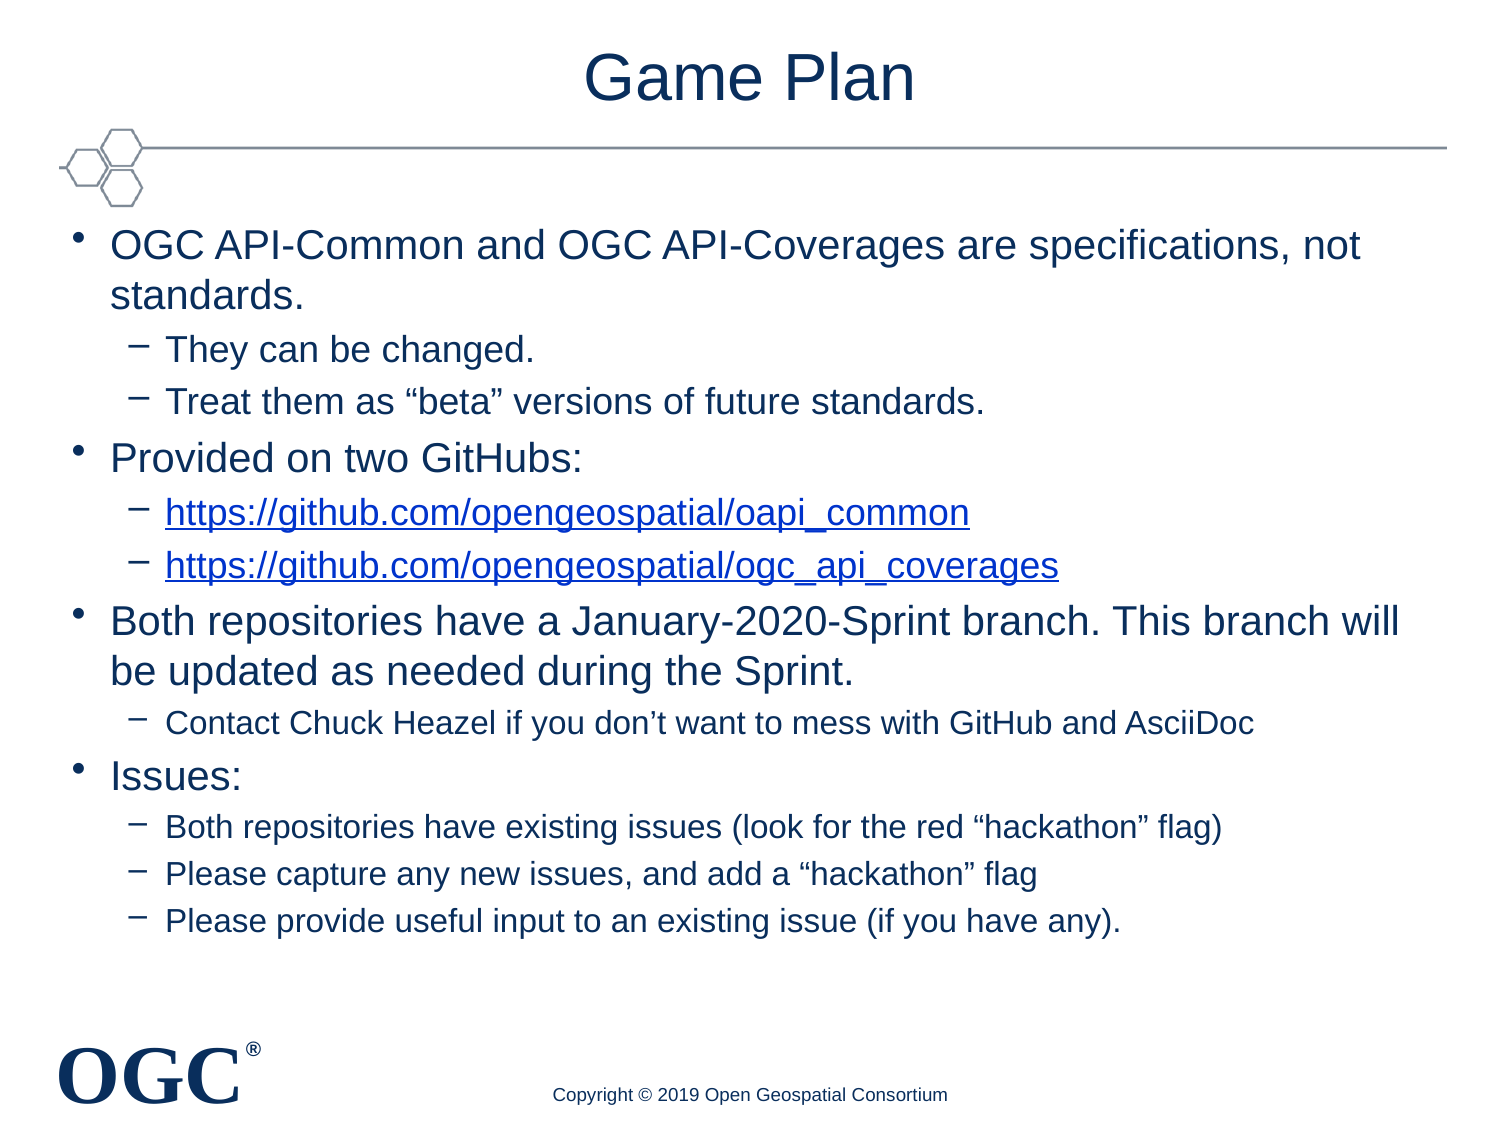

# Game Plan
OGC API-Common and OGC API-Coverages are specifications, not standards.
They can be changed.
Treat them as “beta” versions of future standards.
Provided on two GitHubs:
https://github.com/opengeospatial/oapi_common
https://github.com/opengeospatial/ogc_api_coverages
Both repositories have a January-2020-Sprint branch. This branch will be updated as needed during the Sprint.
Contact Chuck Heazel if you don’t want to mess with GitHub and AsciiDoc
Issues:
Both repositories have existing issues (look for the red “hackathon” flag)
Please capture any new issues, and add a “hackathon” flag
Please provide useful input to an existing issue (if you have any).
Copyright © 2019 Open Geospatial Consortium